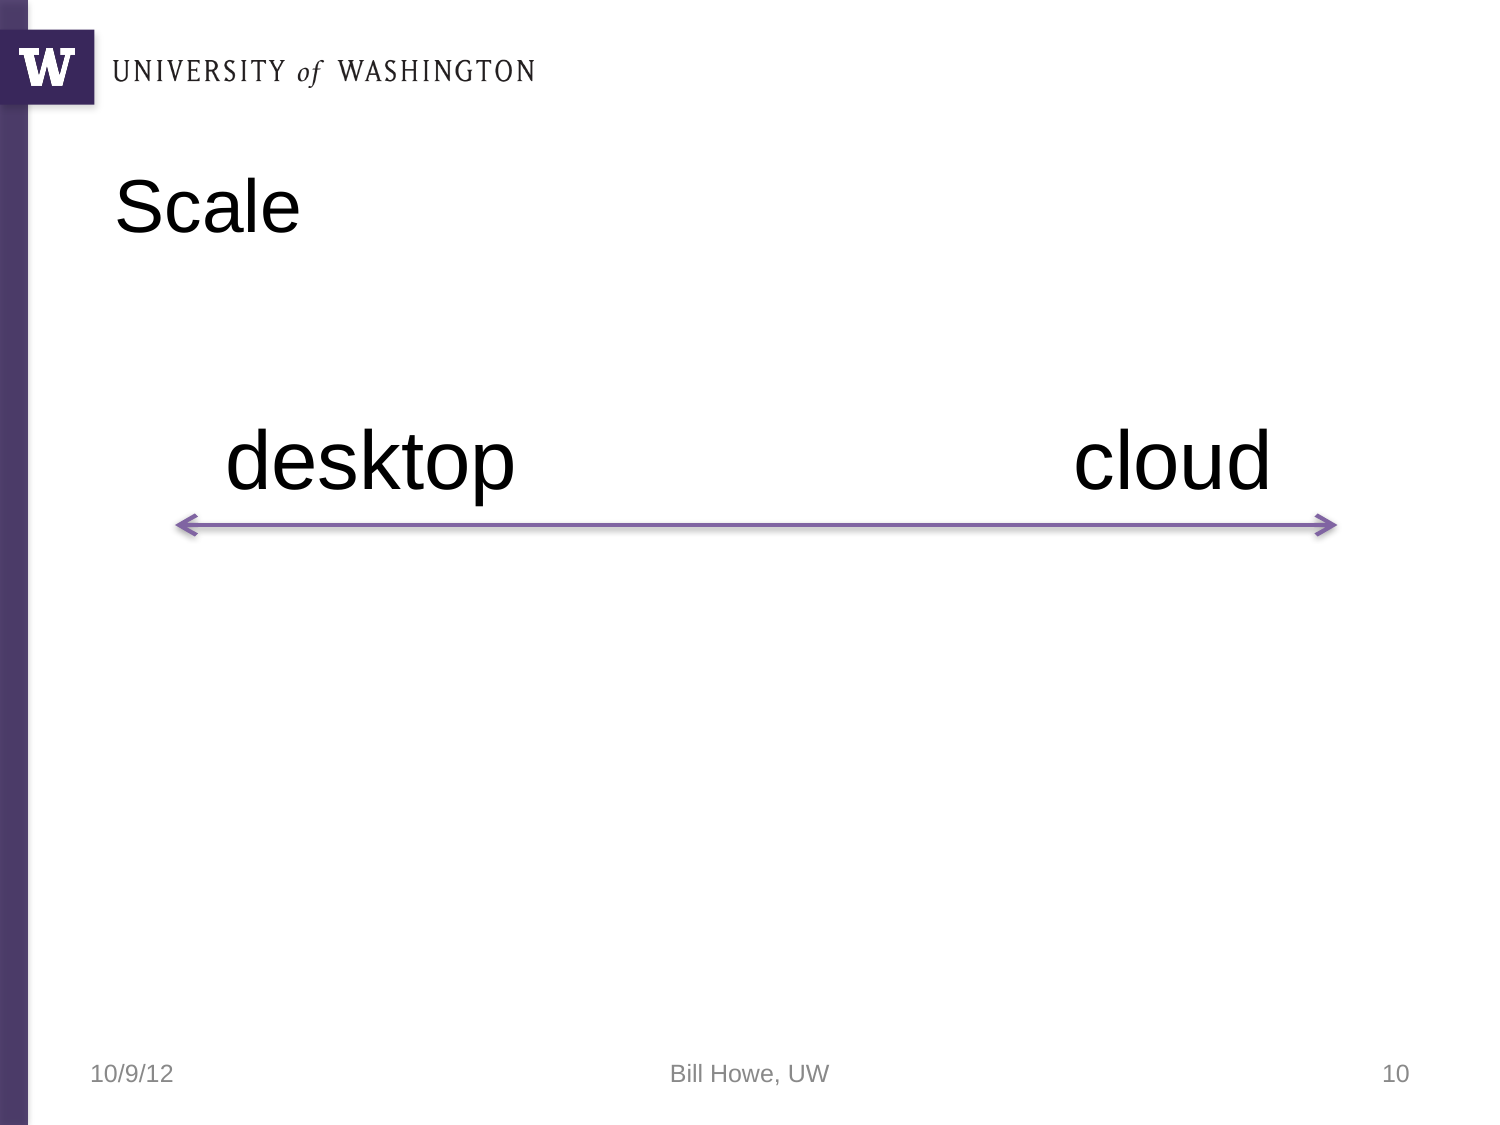

Scale
# desktop                        cloud
10/9/12
Bill Howe, UW
10